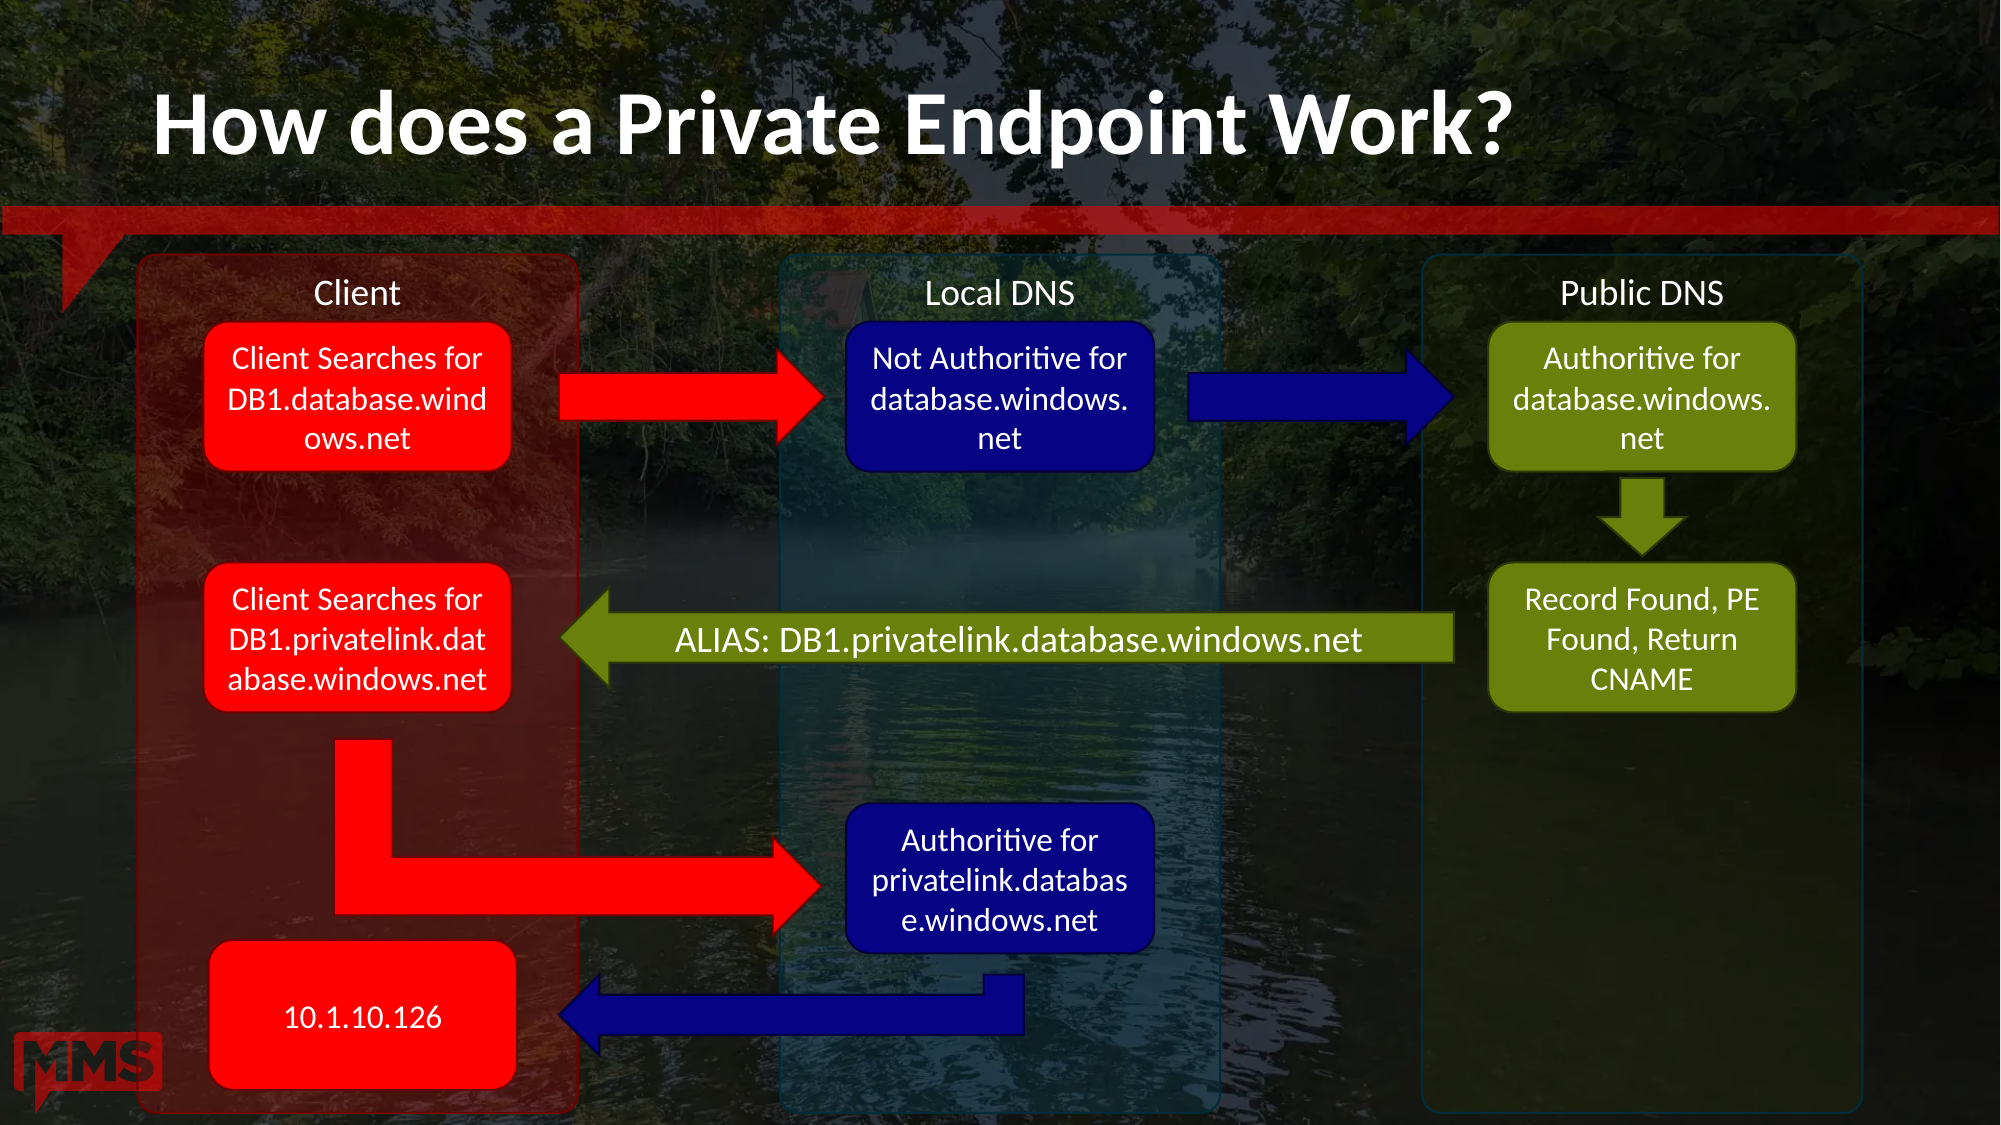

# How does a Private Endpoint Work?
Public DNS
Local DNS
Client
Client Searches for DB1.database.windows.net
Not Authoritive for database.windows.net
Authoritive for database.windows.net

Client Searches for DB1.privatelink.database.windows.net
Record Found, PE Found, Return CNAME
ALIAS: DB1.privatelink.database.windows.net

Authoritive for privatelink.database.windows.net
10.1.10.126